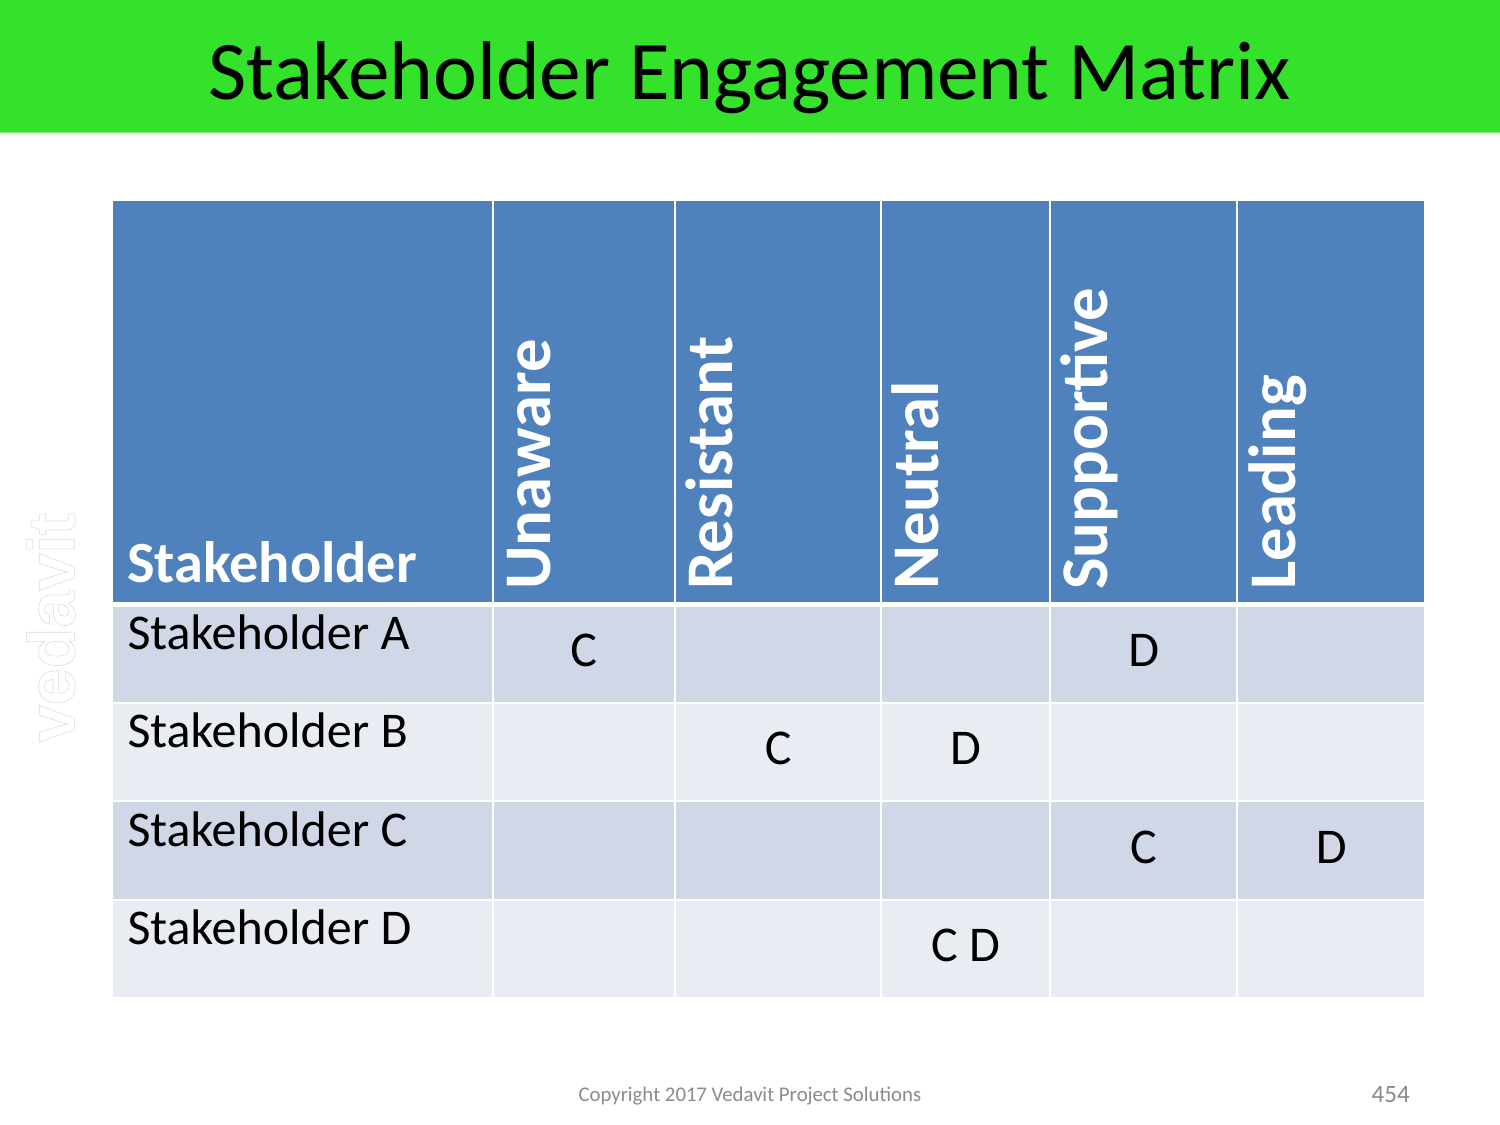

# Stakeholder Engagement Matrix
| Stakeholder | Unaware | Resistant | Neutral | Supportive | Leading |
| --- | --- | --- | --- | --- | --- |
| Stakeholder A | C |  |  | D |  |
| Stakeholder B |  | C | D |  |  |
| Stakeholder C |  |  |  | C | D |
| Stakeholder D |  |  | C D |  |  |
Copyright 2017 Vedavit Project Solutions
454